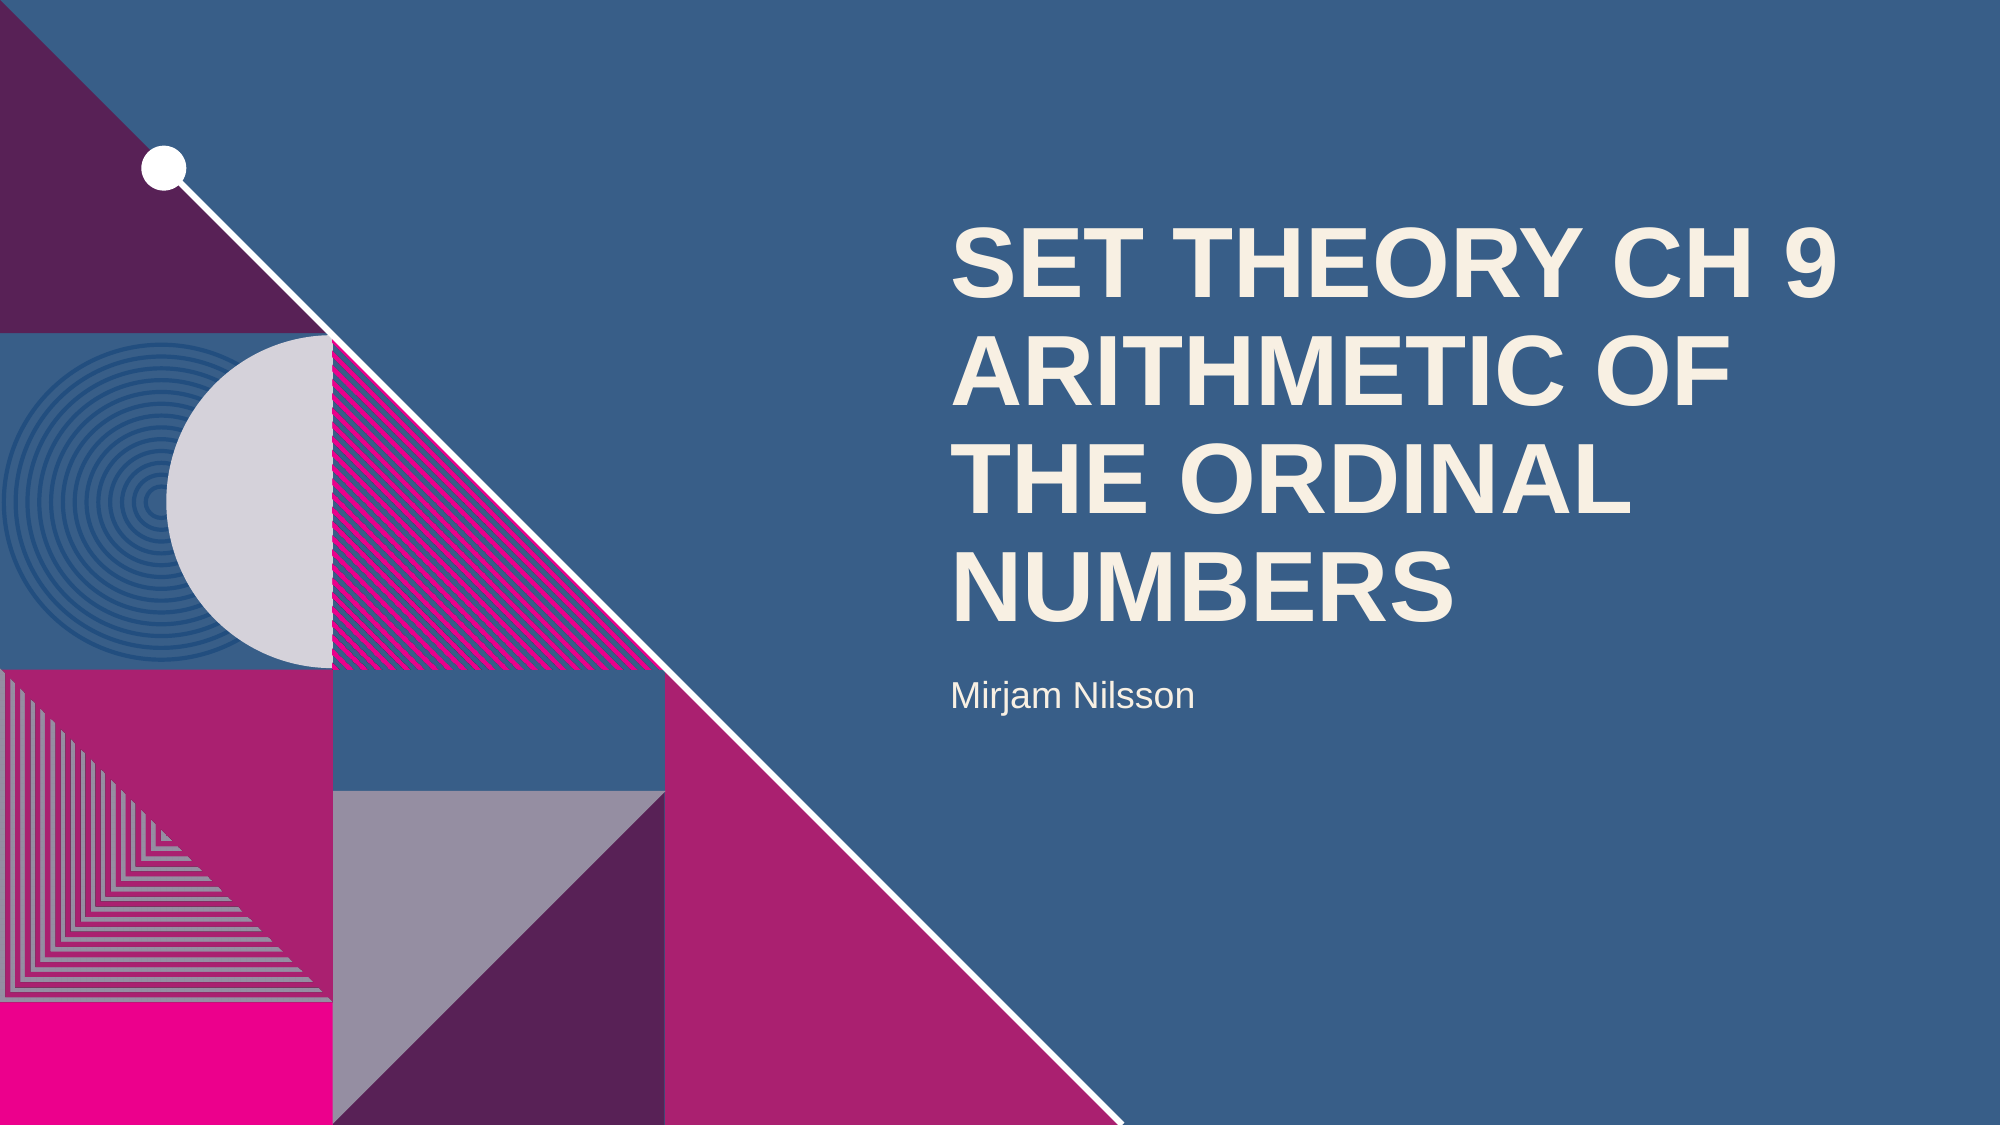

# Set theory ch 9 arithmetic of the ordinal numbers
Mirjam Nilsson